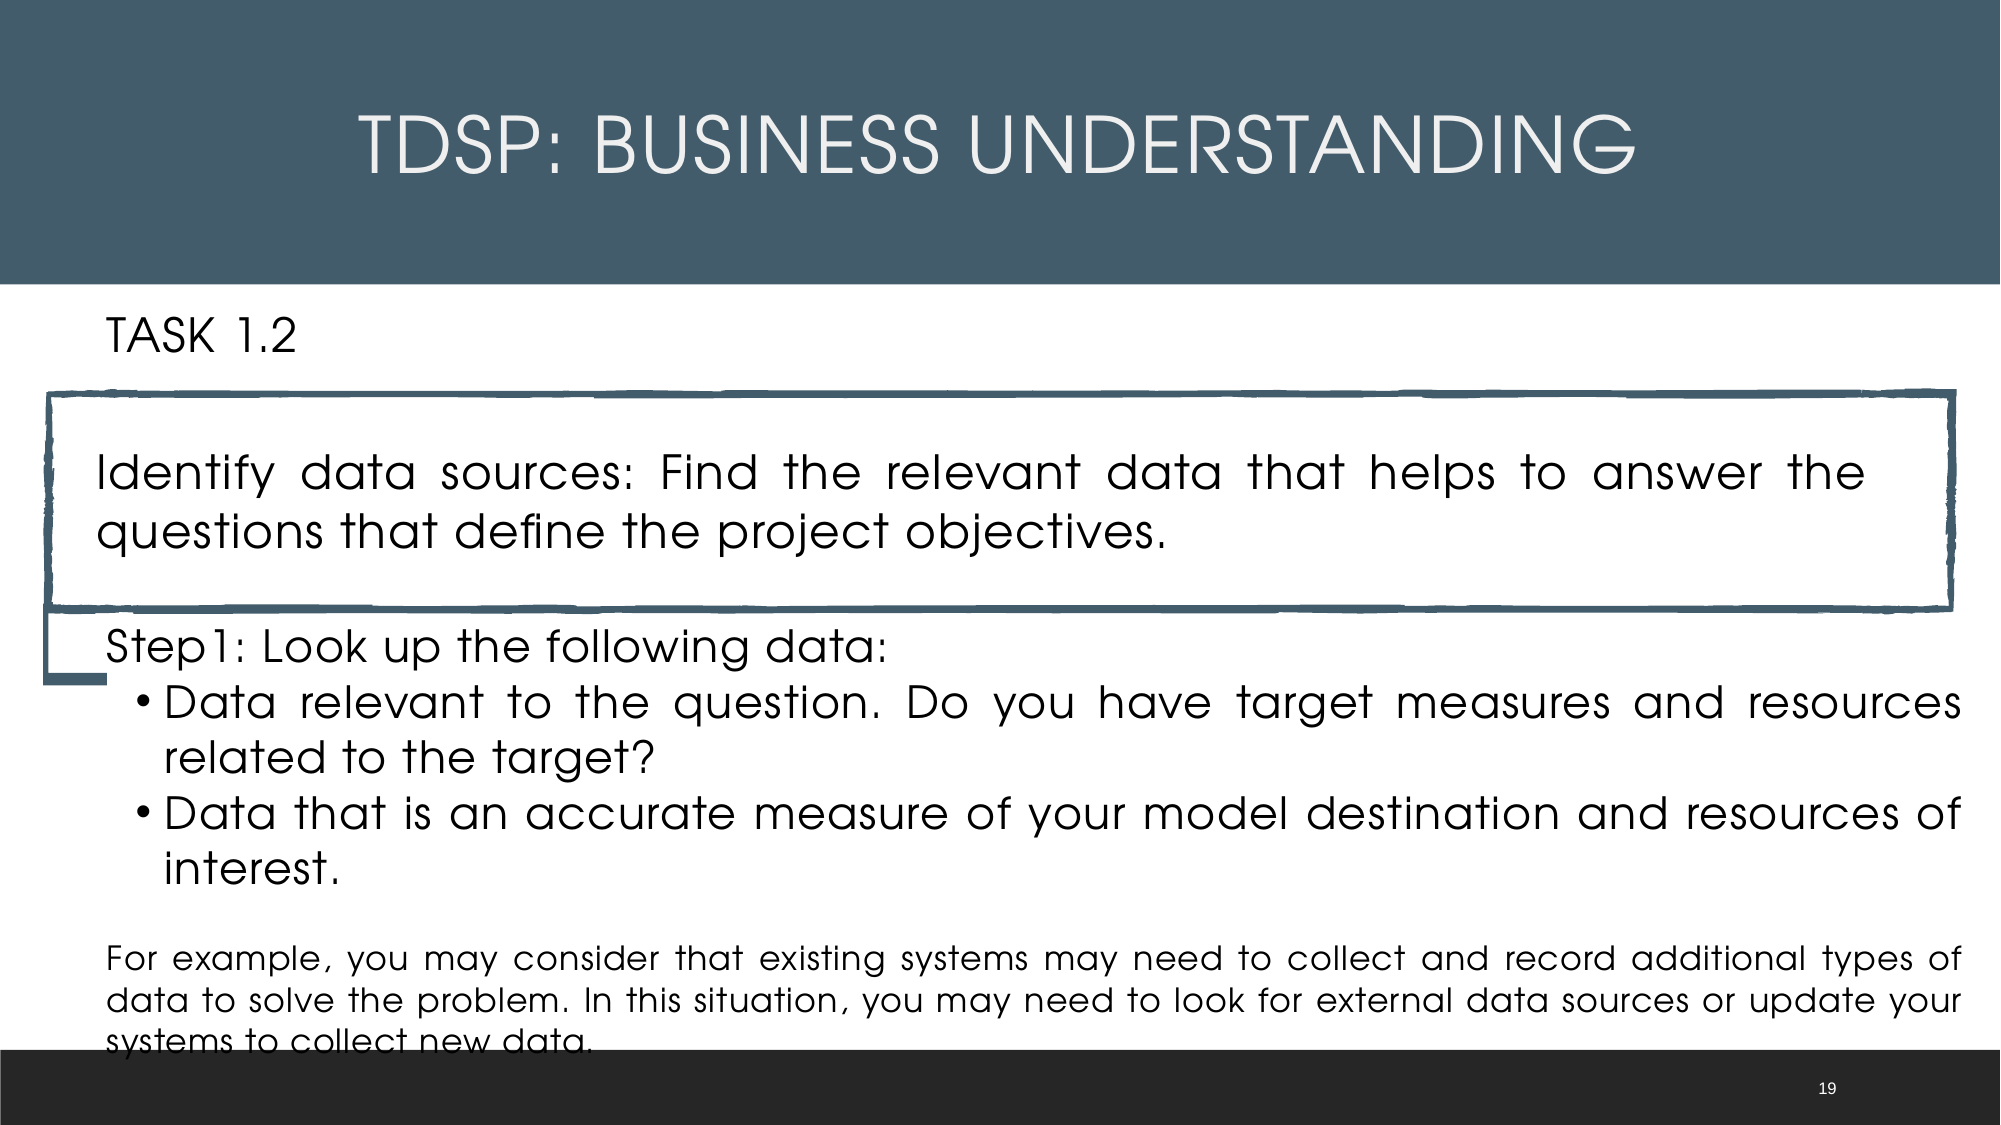

TDSP: BUSINESS UNDERSTANDING
TASK 1.2

Identify data sources: Find the relevant data that helps to answer the questions that define the project objectives.

Step1: Look up the following data:
Data relevant to the question. Do you have target measures and resources related to the target?
Data that is an accurate measure of your model destination and resources of interest.

For example, you may consider that existing systems may need to collect and record additional types of data to solve the problem. In this situation, you may need to look for external data sources or update your systems to collect new data.
19